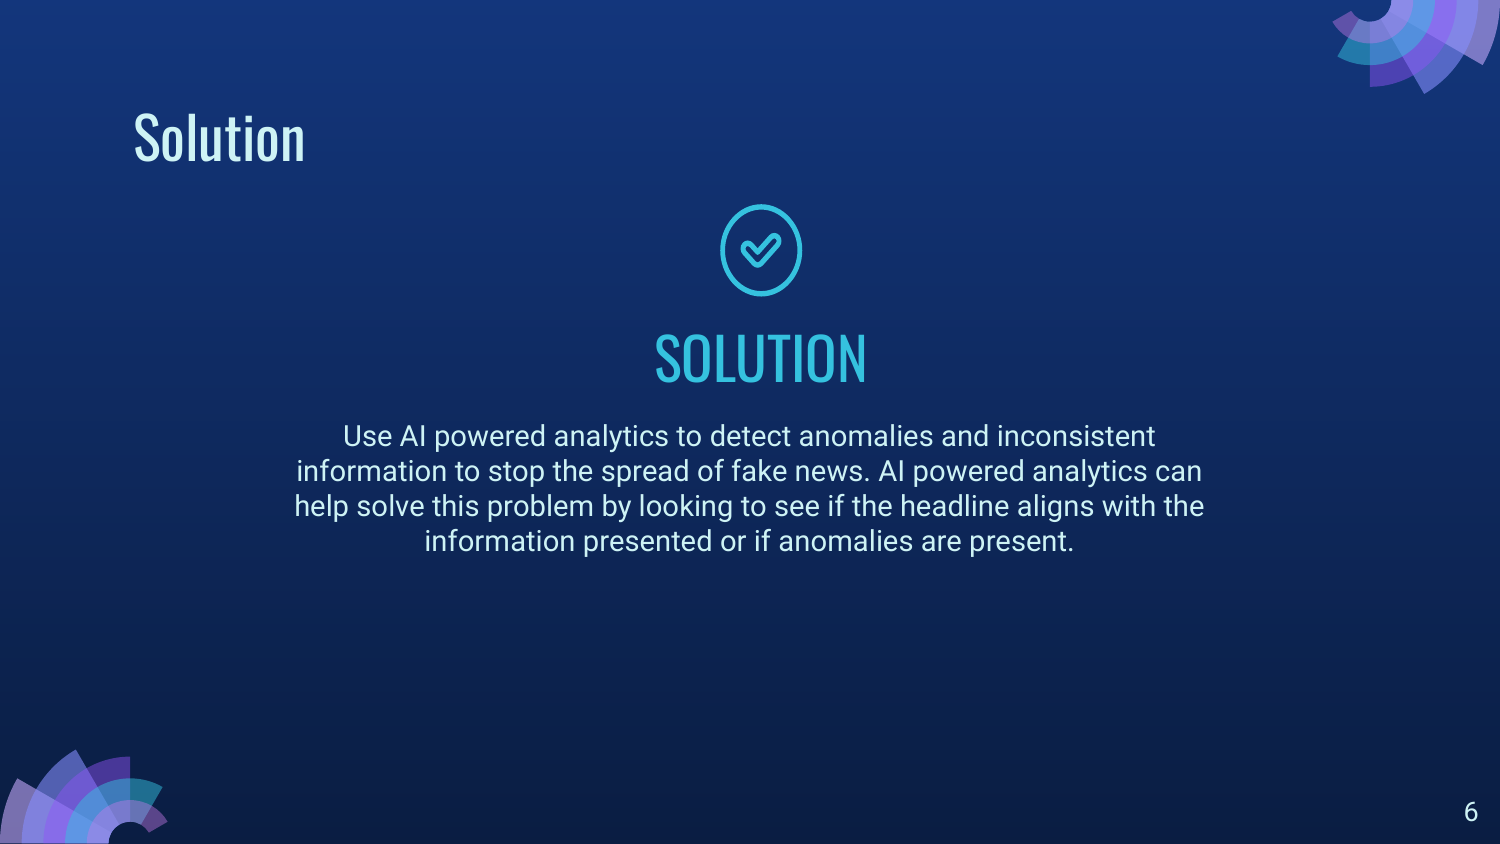

# Solution

SOLUTION
Use AI powered analytics to detect anomalies and inconsistent information to stop the spread of fake news. AI powered analytics can help solve this problem by looking to see if the headline aligns with the information presented or if anomalies are present.
6